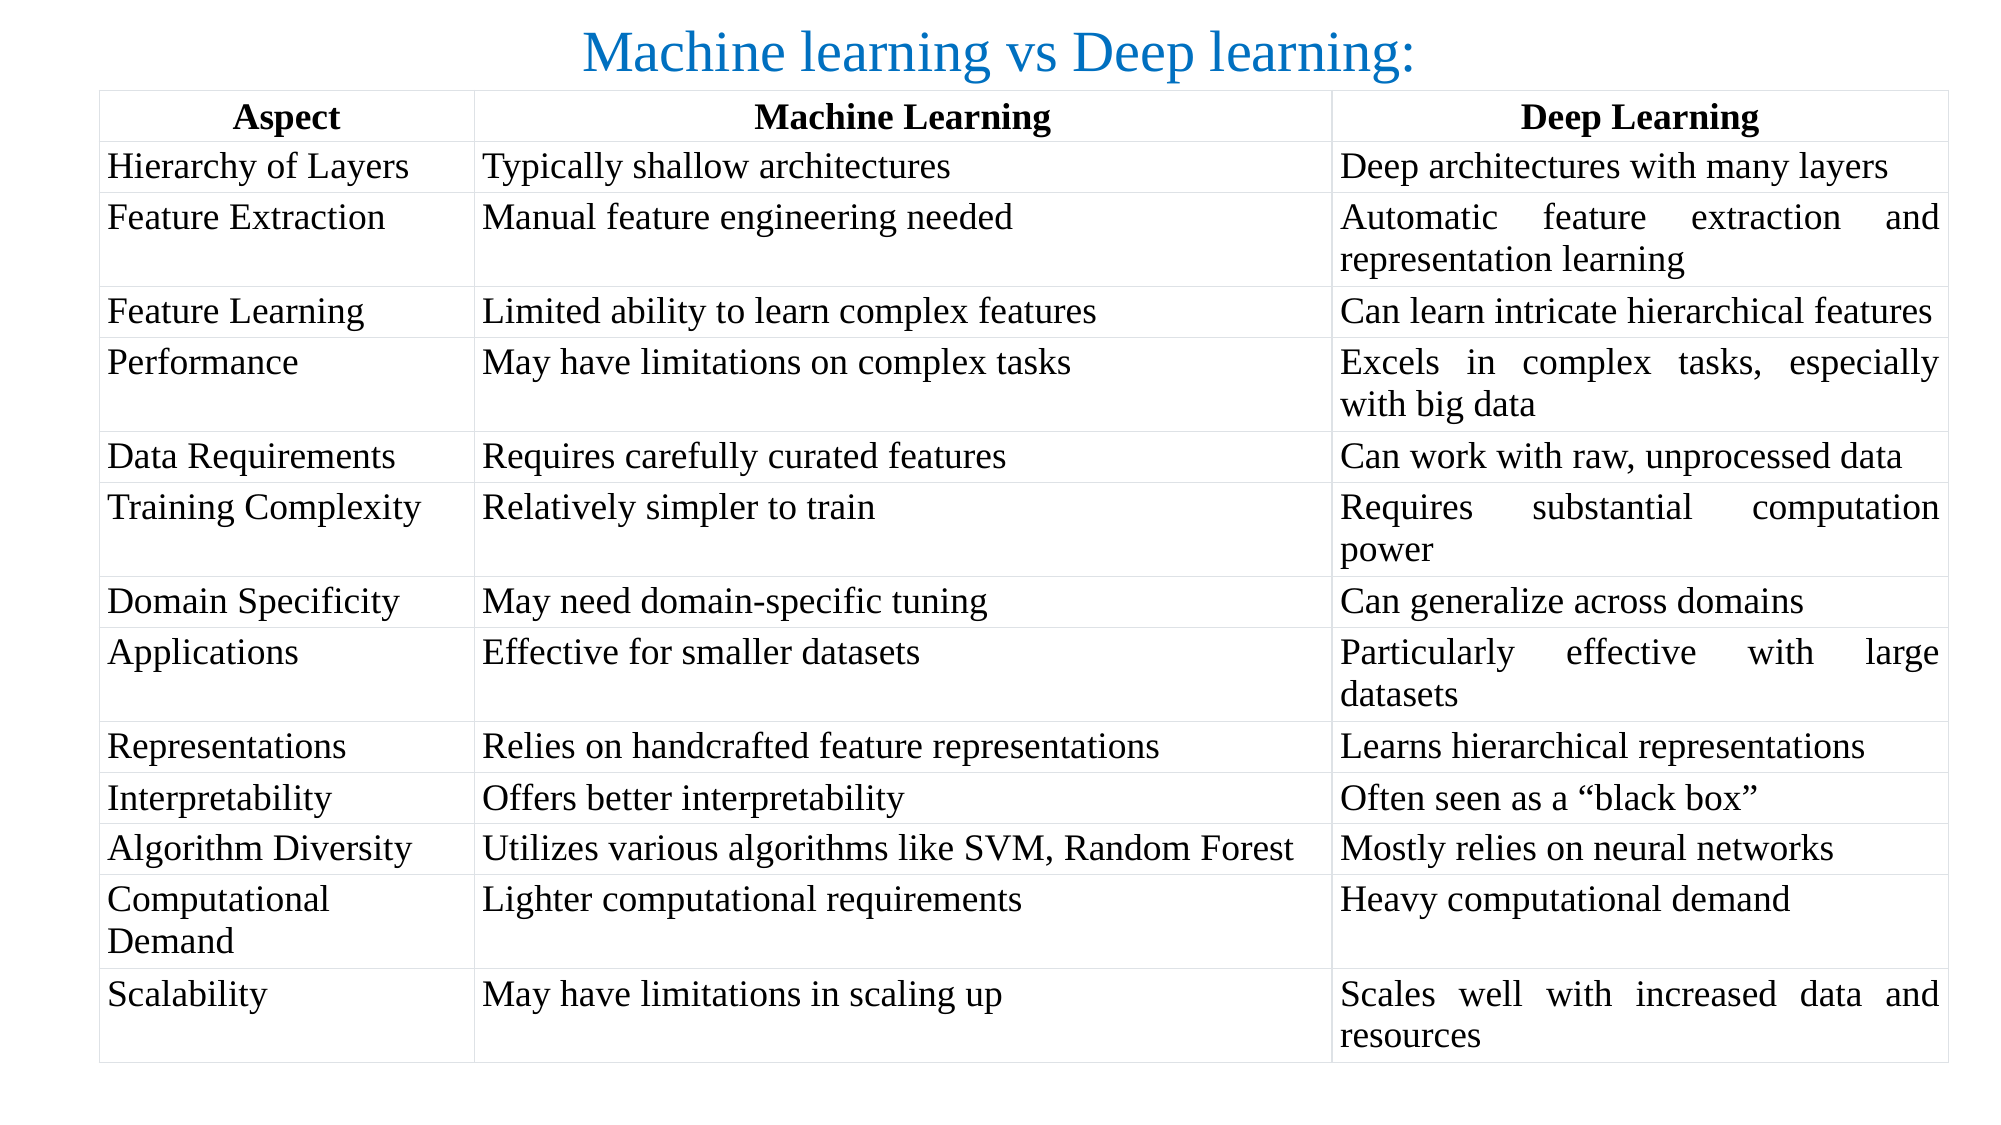

# Machine learning vs Deep learning:
| Aspect | Machine Learning | Deep Learning |
| --- | --- | --- |
| Hierarchy of Layers | Typically shallow architectures | Deep architectures with many layers |
| Feature Extraction | Manual feature engineering needed | Automatic feature extraction and representation learning |
| Feature Learning | Limited ability to learn complex features | Can learn intricate hierarchical features |
| Performance | May have limitations on complex tasks | Excels in complex tasks, especially with big data |
| Data Requirements | Requires carefully curated features | Can work with raw, unprocessed data |
| Training Complexity | Relatively simpler to train | Requires substantial computation power |
| Domain Specificity | May need domain-specific tuning | Can generalize across domains |
| Applications | Effective for smaller datasets | Particularly effective with large datasets |
| Representations | Relies on handcrafted feature representations | Learns hierarchical representations |
| Interpretability | Offers better interpretability | Often seen as a “black box” |
| Algorithm Diversity | Utilizes various algorithms like SVM, Random Forest | Mostly relies on neural networks |
| Computational Demand | Lighter computational requirements | Heavy computational demand |
| Scalability | May have limitations in scaling up | Scales well with increased data and resources |